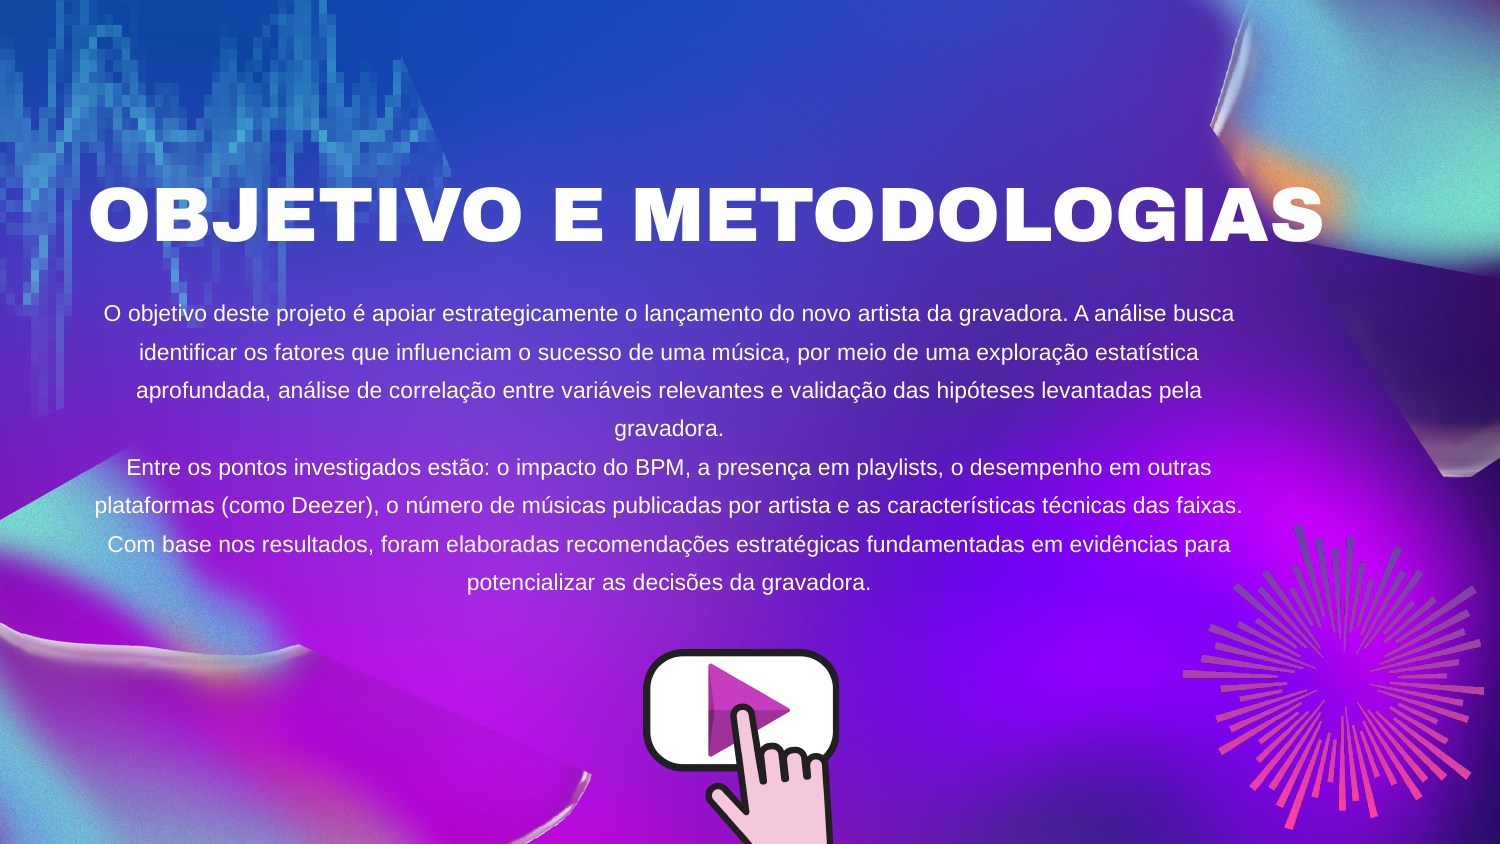

OBJETIVO E METODOLOGIAS

O objetivo deste projeto é apoiar estrategicamente o lançamento do novo artista da gravadora. A análise busca identificar os fatores que influenciam o sucesso de uma música, por meio de uma exploração estatística aprofundada, análise de correlação entre variáveis relevantes e validação das hipóteses levantadas pela gravadora.
Entre os pontos investigados estão: o impacto do BPM, a presença em playlists, o desempenho em outras plataformas (como Deezer), o número de músicas publicadas por artista e as características técnicas das faixas. Com base nos resultados, foram elaboradas recomendações estratégicas fundamentadas em evidências para potencializar as decisões da gravadora.